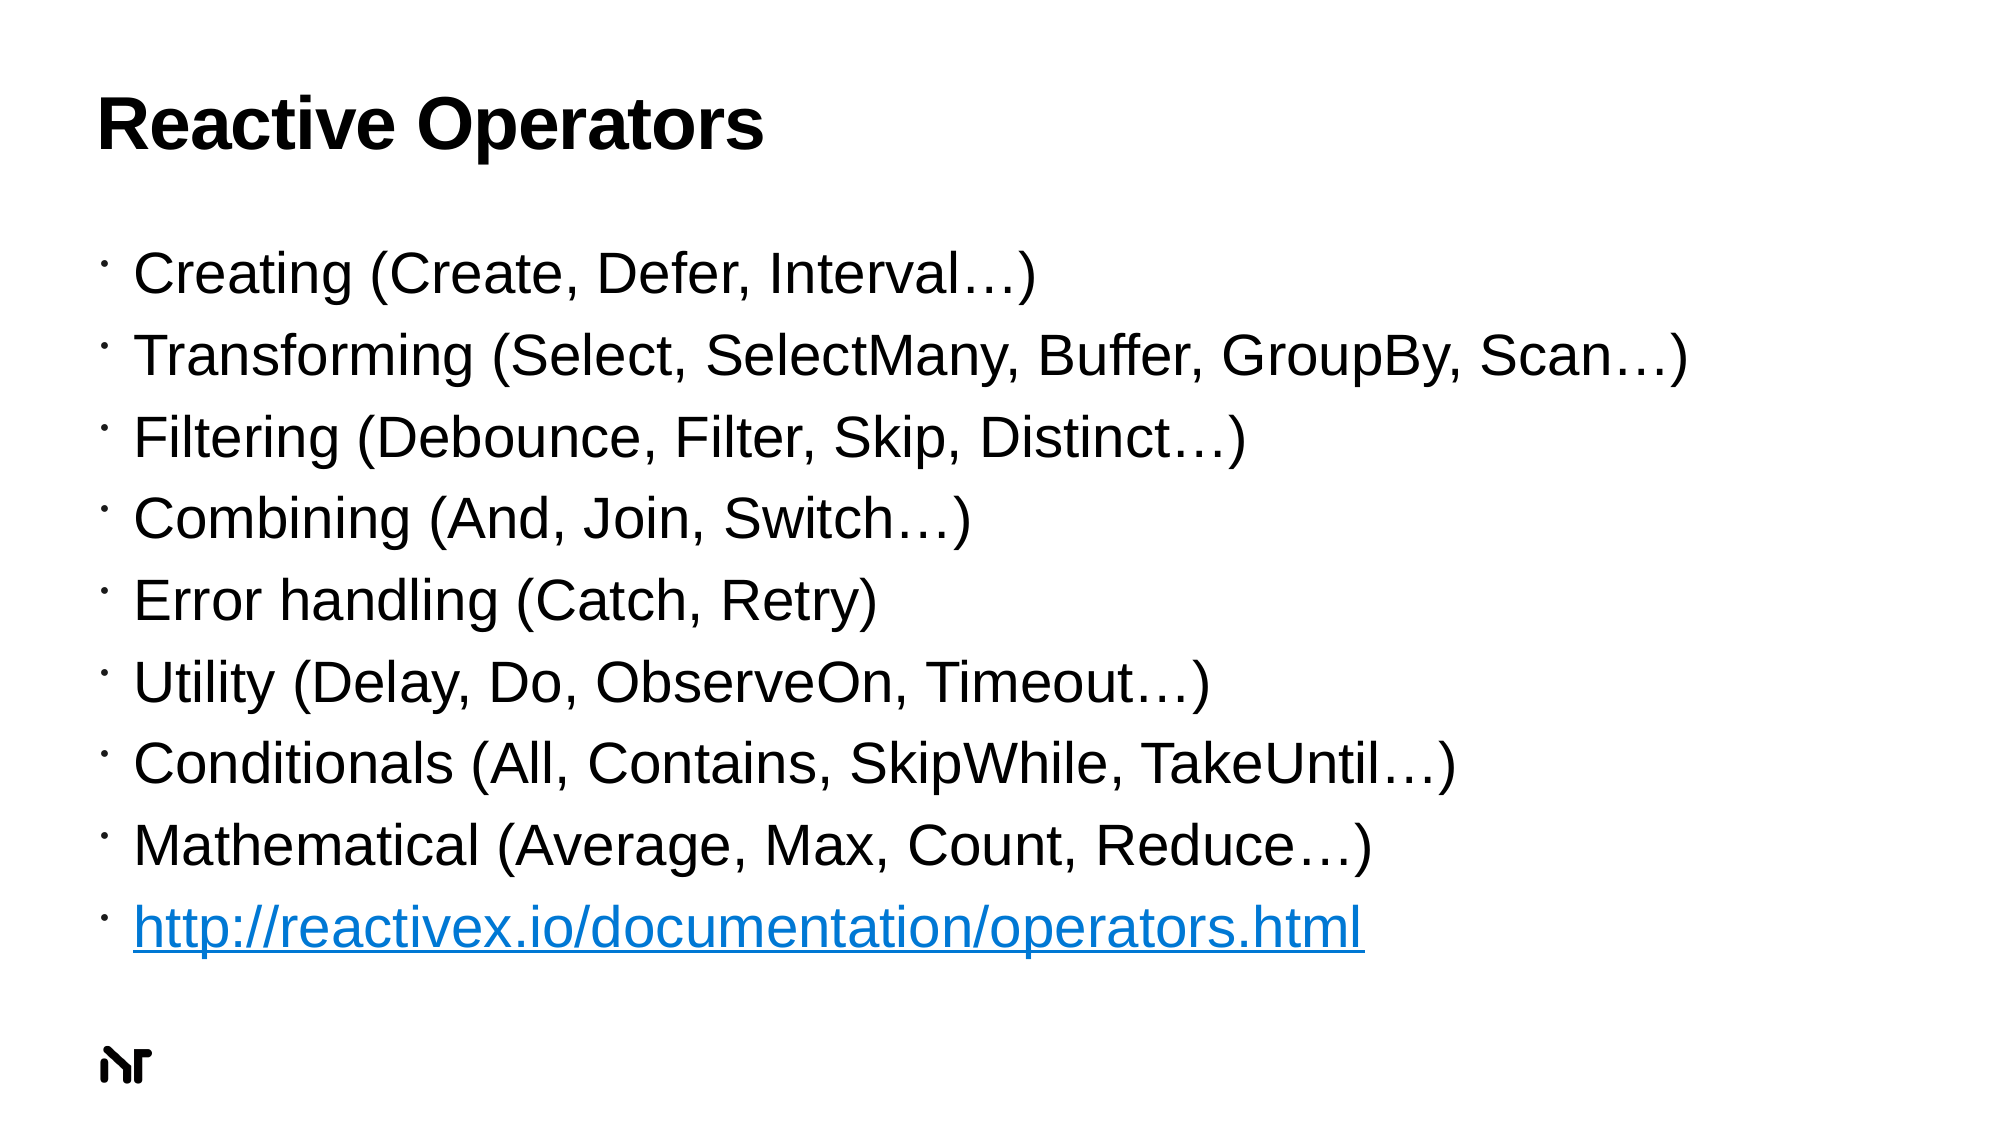

# Reactive Operators
Creating (Create, Defer, Interval…)
Transforming (Select, SelectMany, Buffer, GroupBy, Scan…)
Filtering (Debounce, Filter, Skip, Distinct…)
Combining (And, Join, Switch…)
Error handling (Catch, Retry)
Utility (Delay, Do, ObserveOn, Timeout…)
Conditionals (All, Contains, SkipWhile, TakeUntil…)
Mathematical (Average, Max, Count, Reduce…)
http://reactivex.io/documentation/operators.html